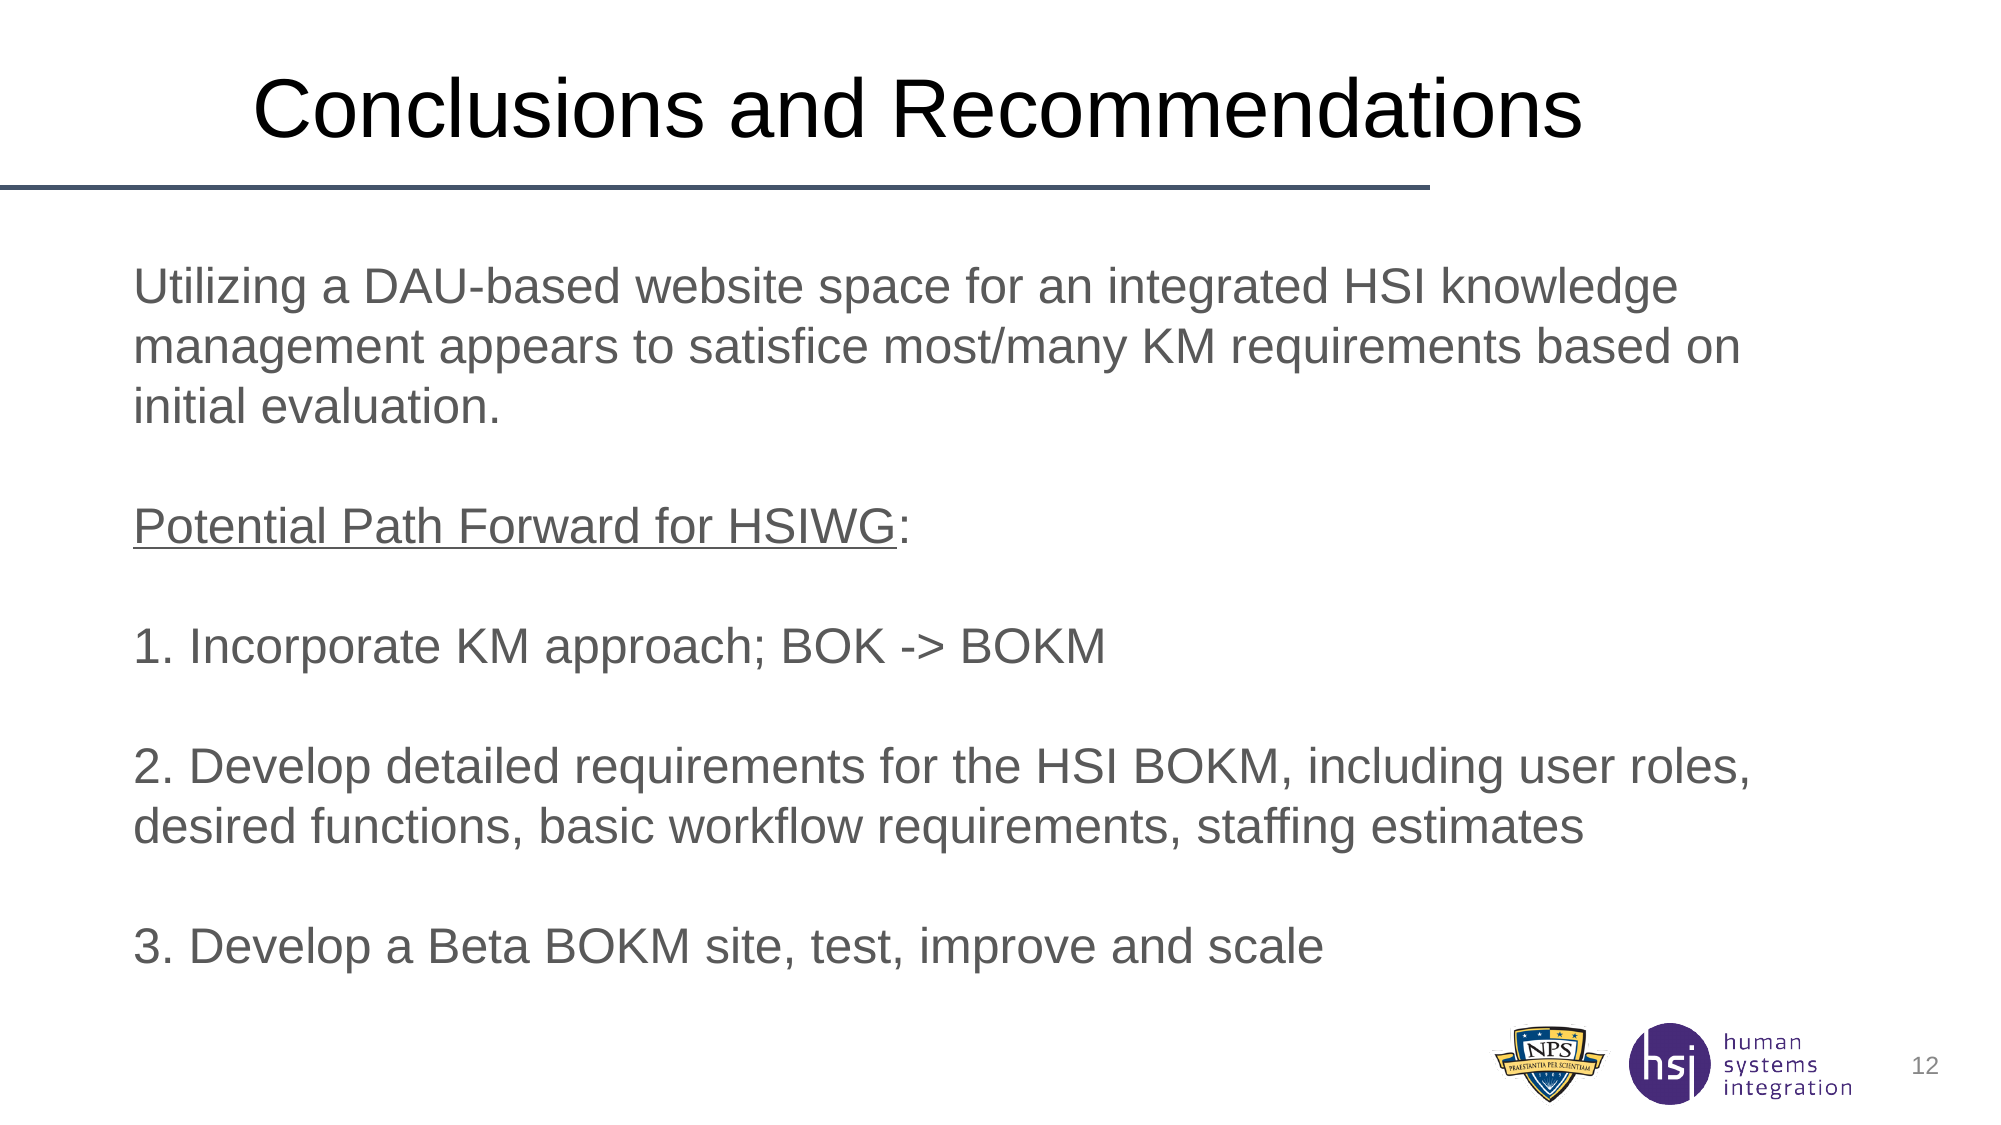

# Conclusions and Recommendations
Utilizing a DAU-based website space for an integrated HSI knowledge management appears to satisfice most/many KM requirements based on initial evaluation.

Potential Path Forward for HSIWG:

1. Incorporate KM approach; BOK -> BOKM
2. Develop detailed requirements for the HSI BOKM, including user roles, desired functions, basic workflow requirements, staffing estimates
3. Develop a Beta BOKM site, test, improve and scale

12